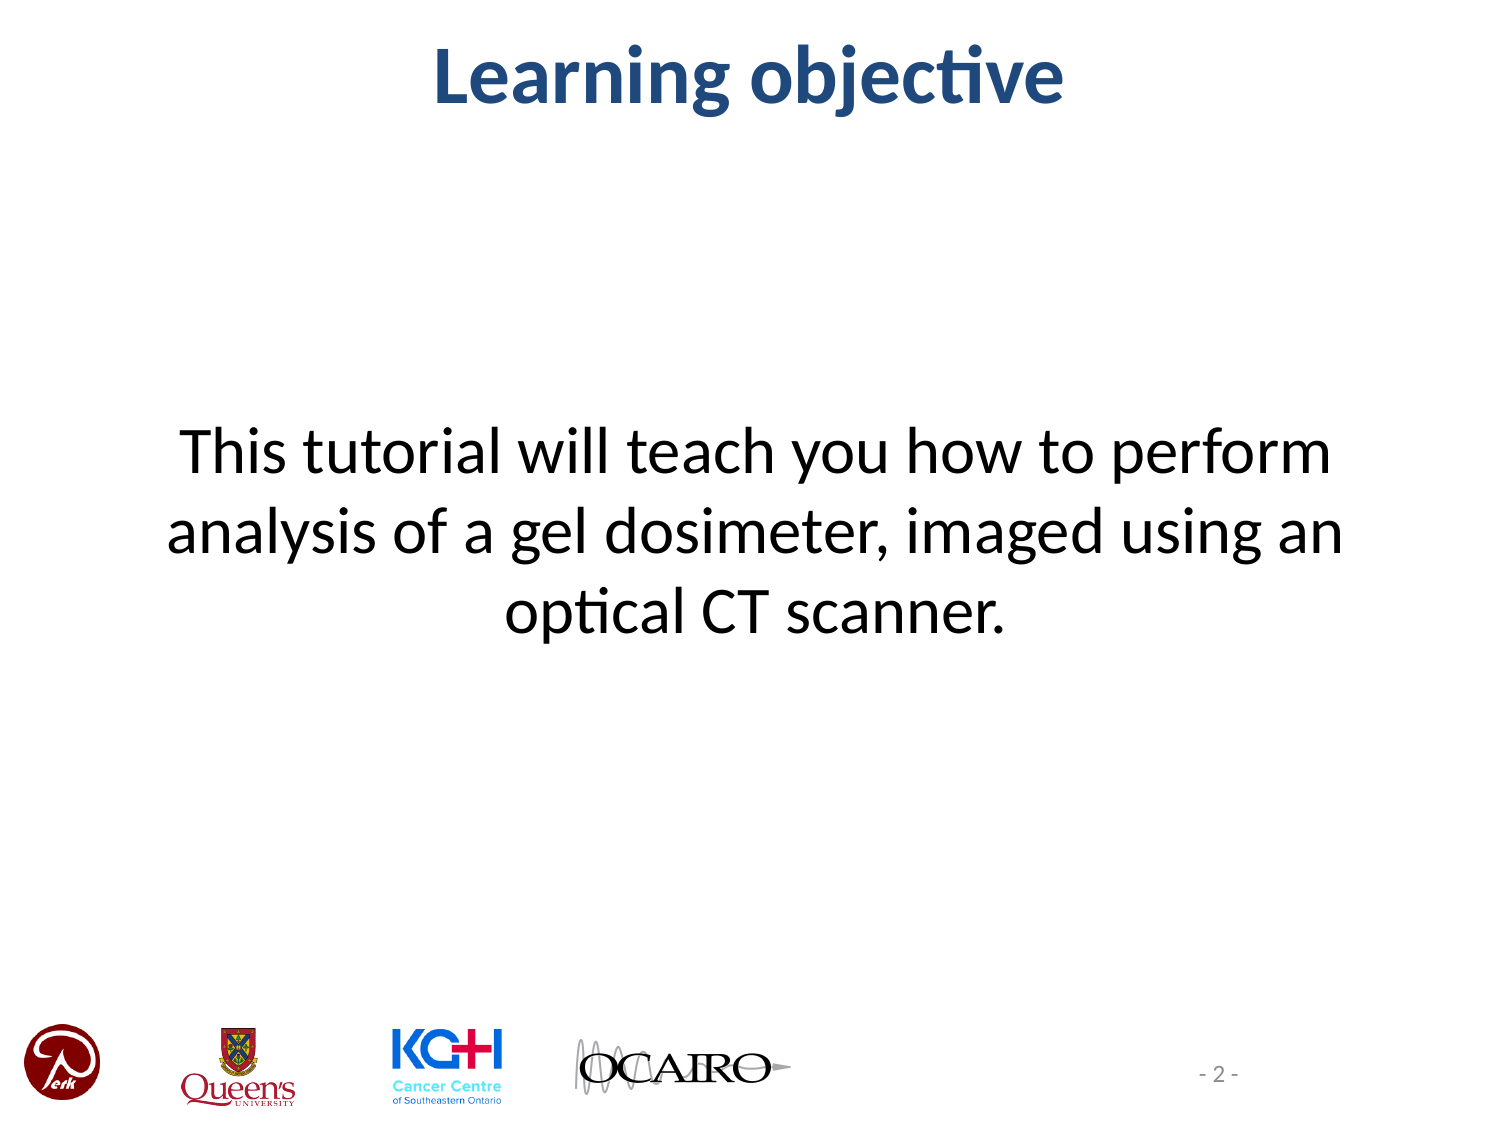

Learning objective
This tutorial will teach you how to perform analysis of a gel dosimeter, imaged using an optical CT scanner.
- 2 -